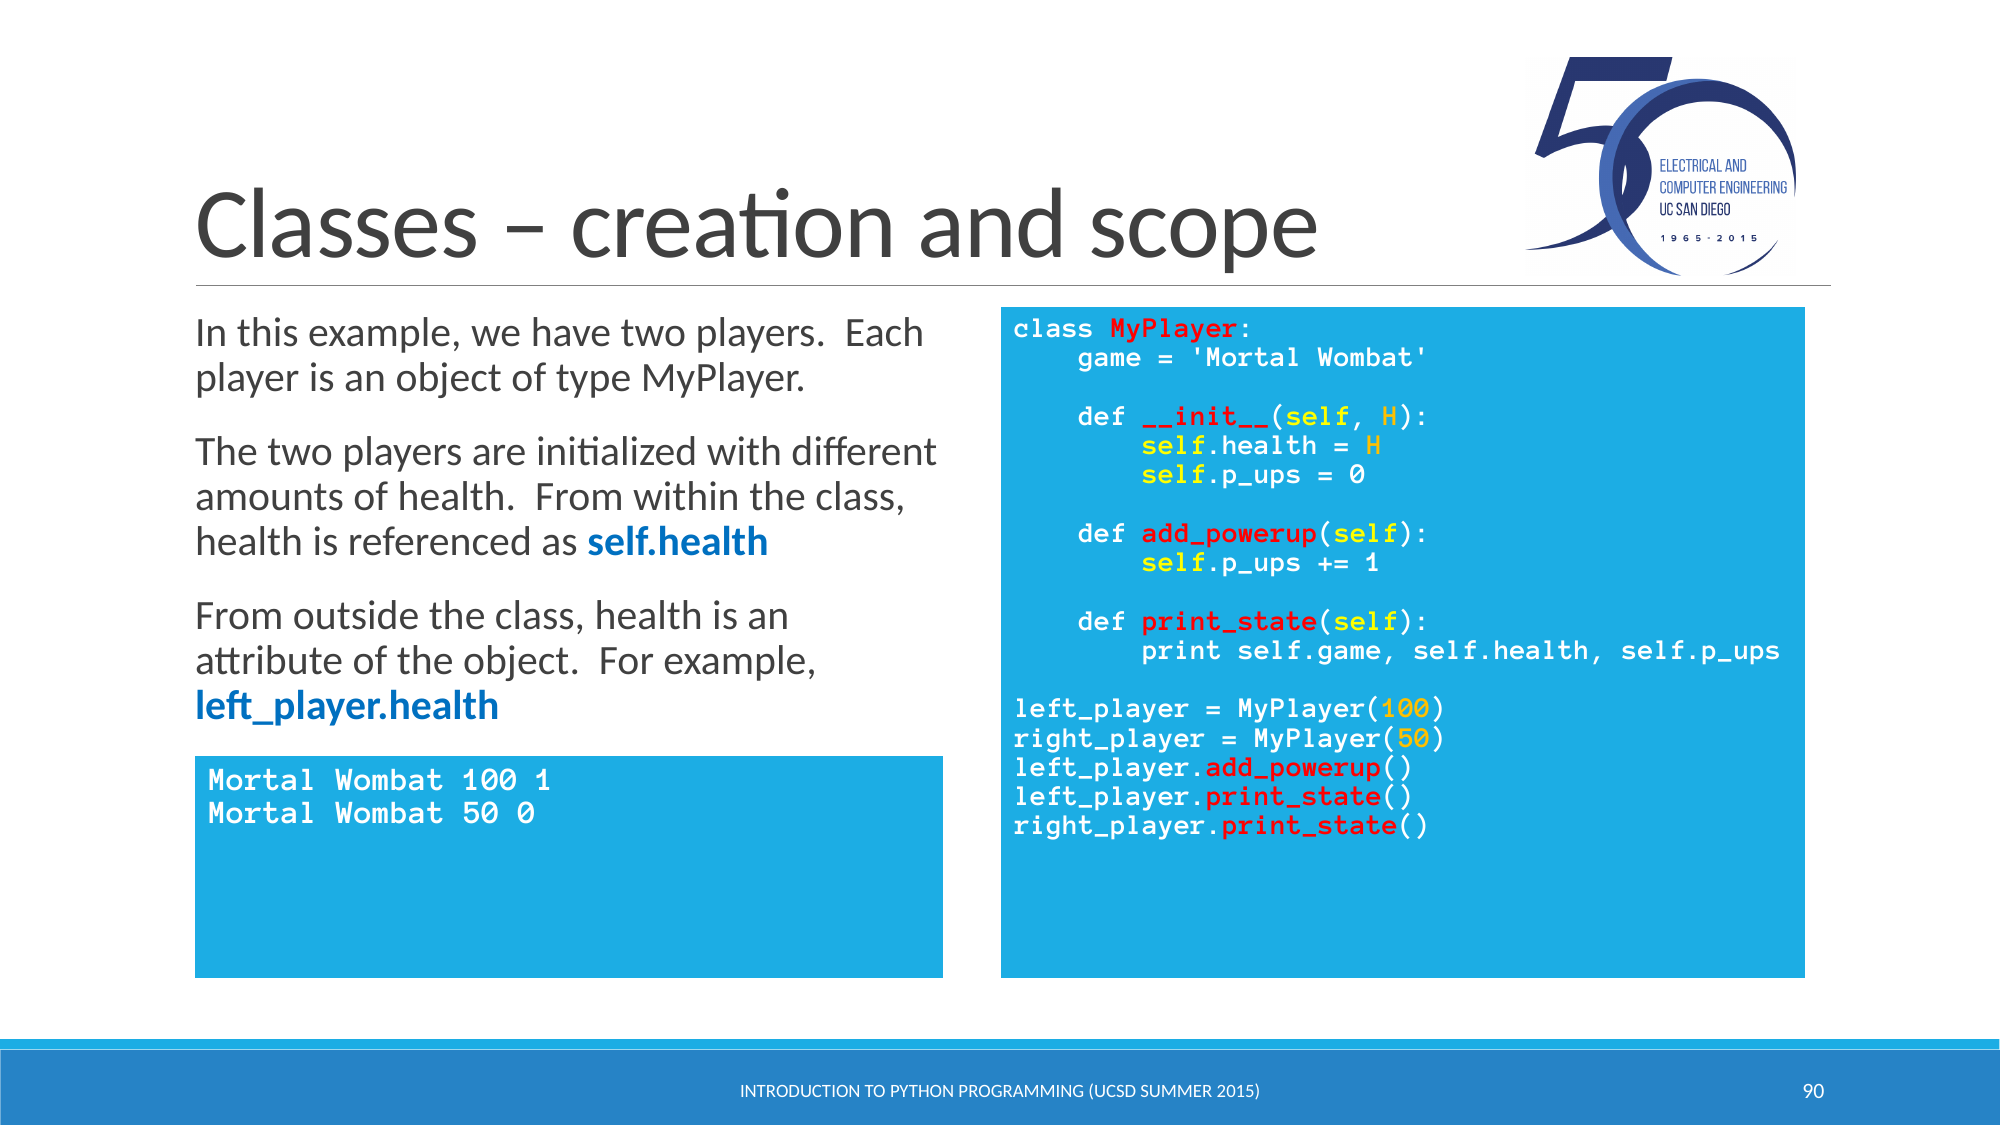

# Classes – creation and scope
In this example, we have two players.  Each player is an object of type MyPlayer.
The two players are initialized with different amounts of health.  From within the class, health is referenced as self.health
From outside the class, health is an attribute of the object.  For example, left_player.health

| class MyPlayer: game = 'Mortal Wombat' def \_\_init\_\_(self, H): self.health = H self.p\_ups = 0 def add\_powerup(self): self.p\_ups += 1 def print\_state(self): print self.game, self.health, self.p\_ups left\_player = MyPlayer(100) right\_player = MyPlayer(50) left\_player.add\_powerup() left\_player.print\_state() right\_player.print\_state() |
| --- |
| Mortal Wombat 100 1 Mortal Wombat 50 0 |
| --- |
Introduction to Python Programming (UCSD Summer 2015)
90